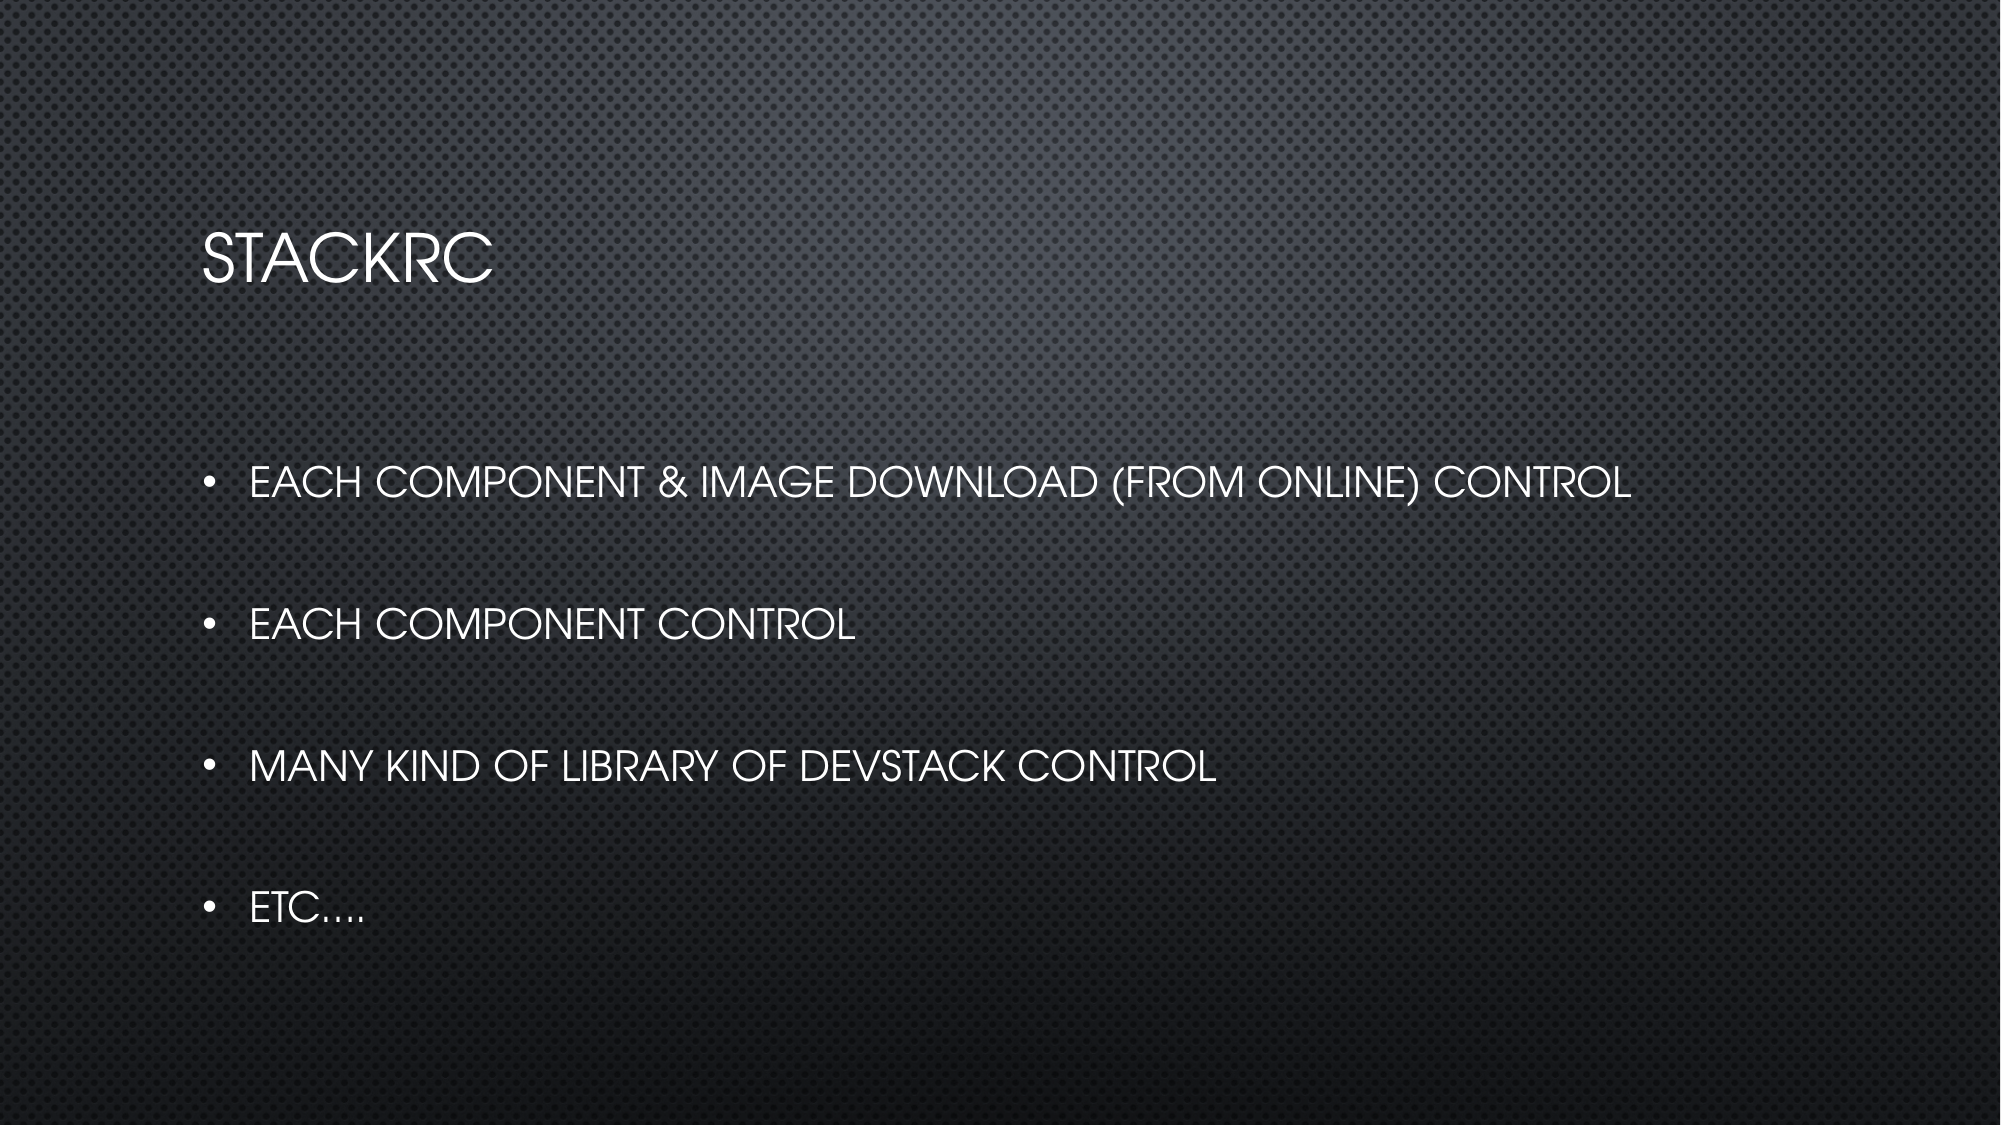

# stackrc
Each component & image download (from online) control

Each component control

Many kind of library of devstack control

ETC….